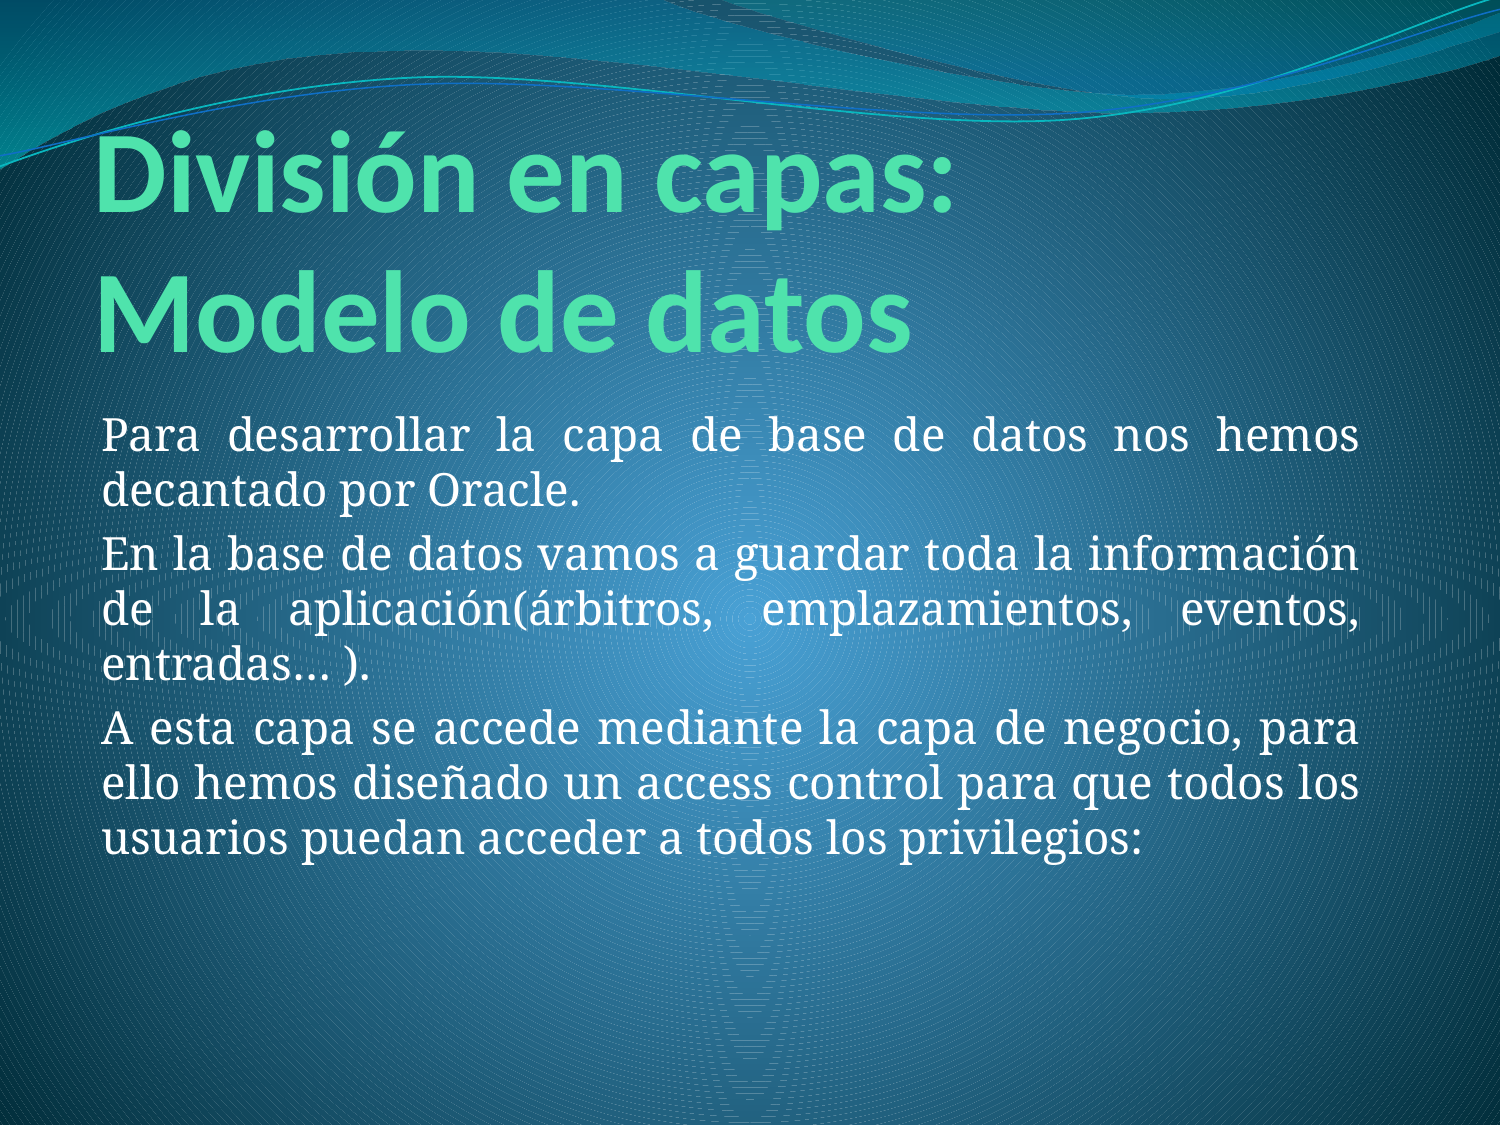

# División en capas: Modelo de datos
Para desarrollar la capa de base de datos nos hemos decantado por Oracle.
En la base de datos vamos a guardar toda la información de la aplicación(árbitros, emplazamientos, eventos, entradas… ).
A esta capa se accede mediante la capa de negocio, para ello hemos diseñado un access control para que todos los usuarios puedan acceder a todos los privilegios: